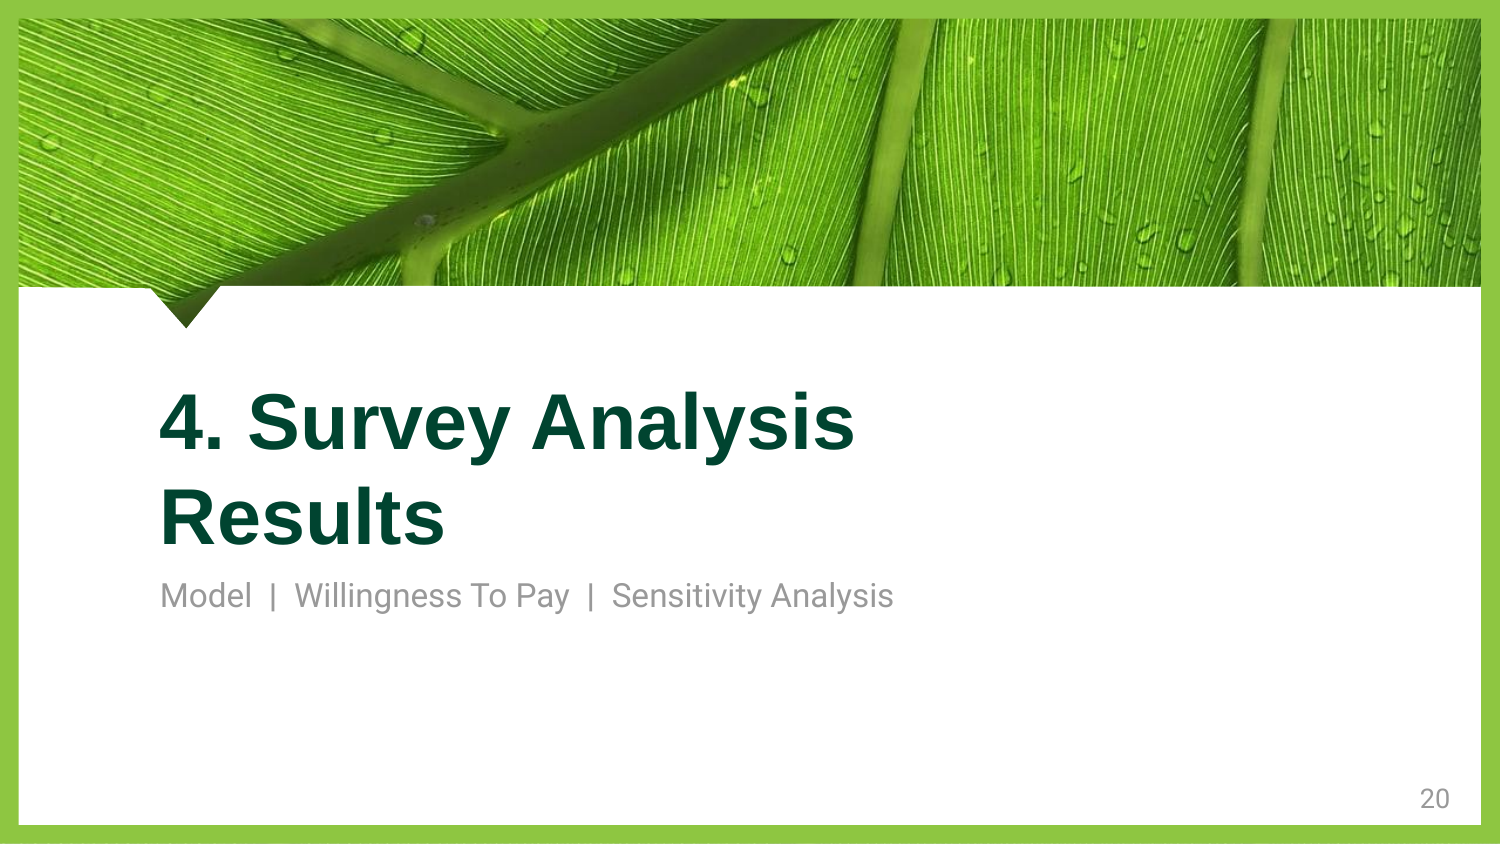

# 4. Survey Analysis Results
Model  |  Willingness To Pay  |  Sensitivity Analysis
20